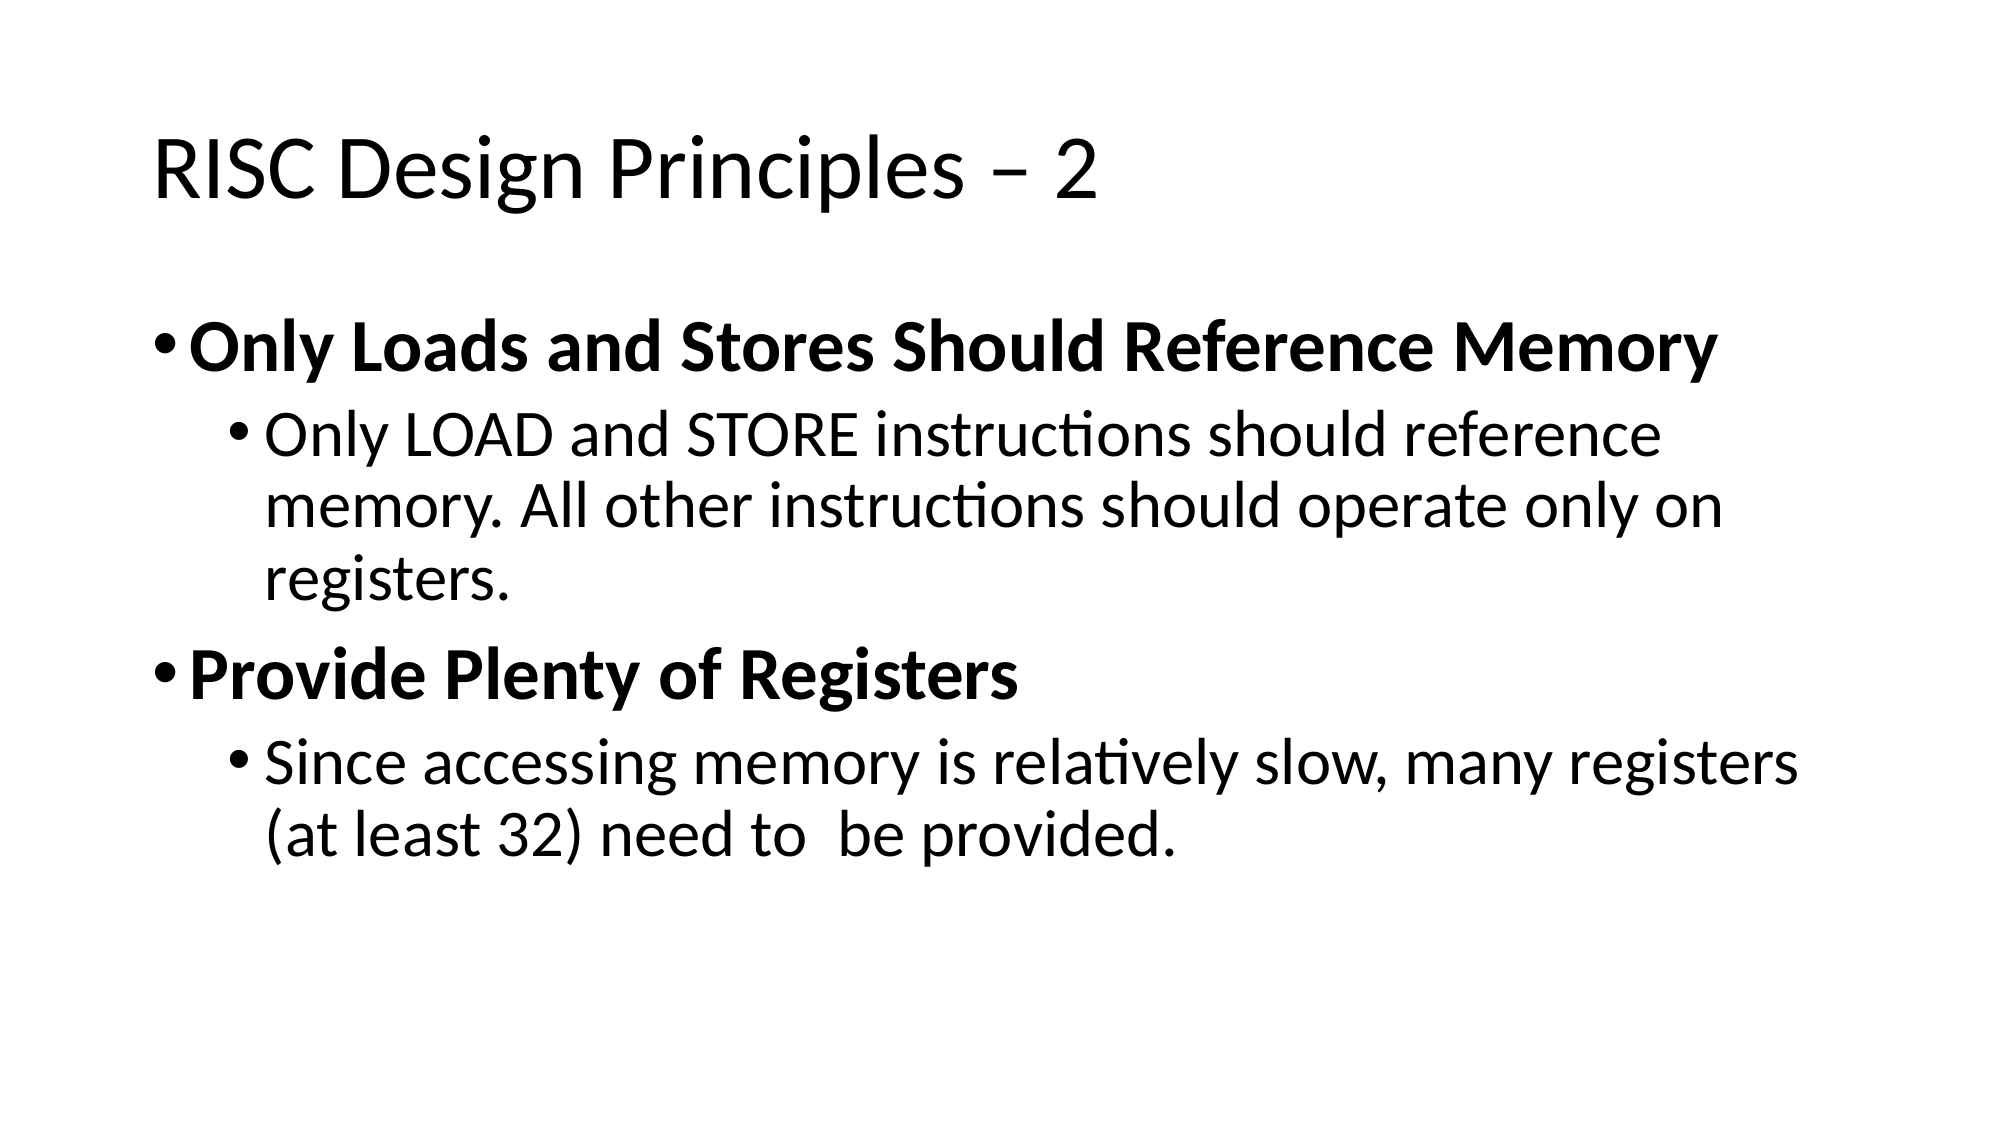

# RISC Design Principles – 2
Only Loads and Stores Should Reference Memory
Only LOAD and STORE instructions should reference  memory. All other instructions should operate only on registers.
Provide Plenty of Registers
Since accessing memory is relatively slow, many registers (at least 32) need to  be provided.